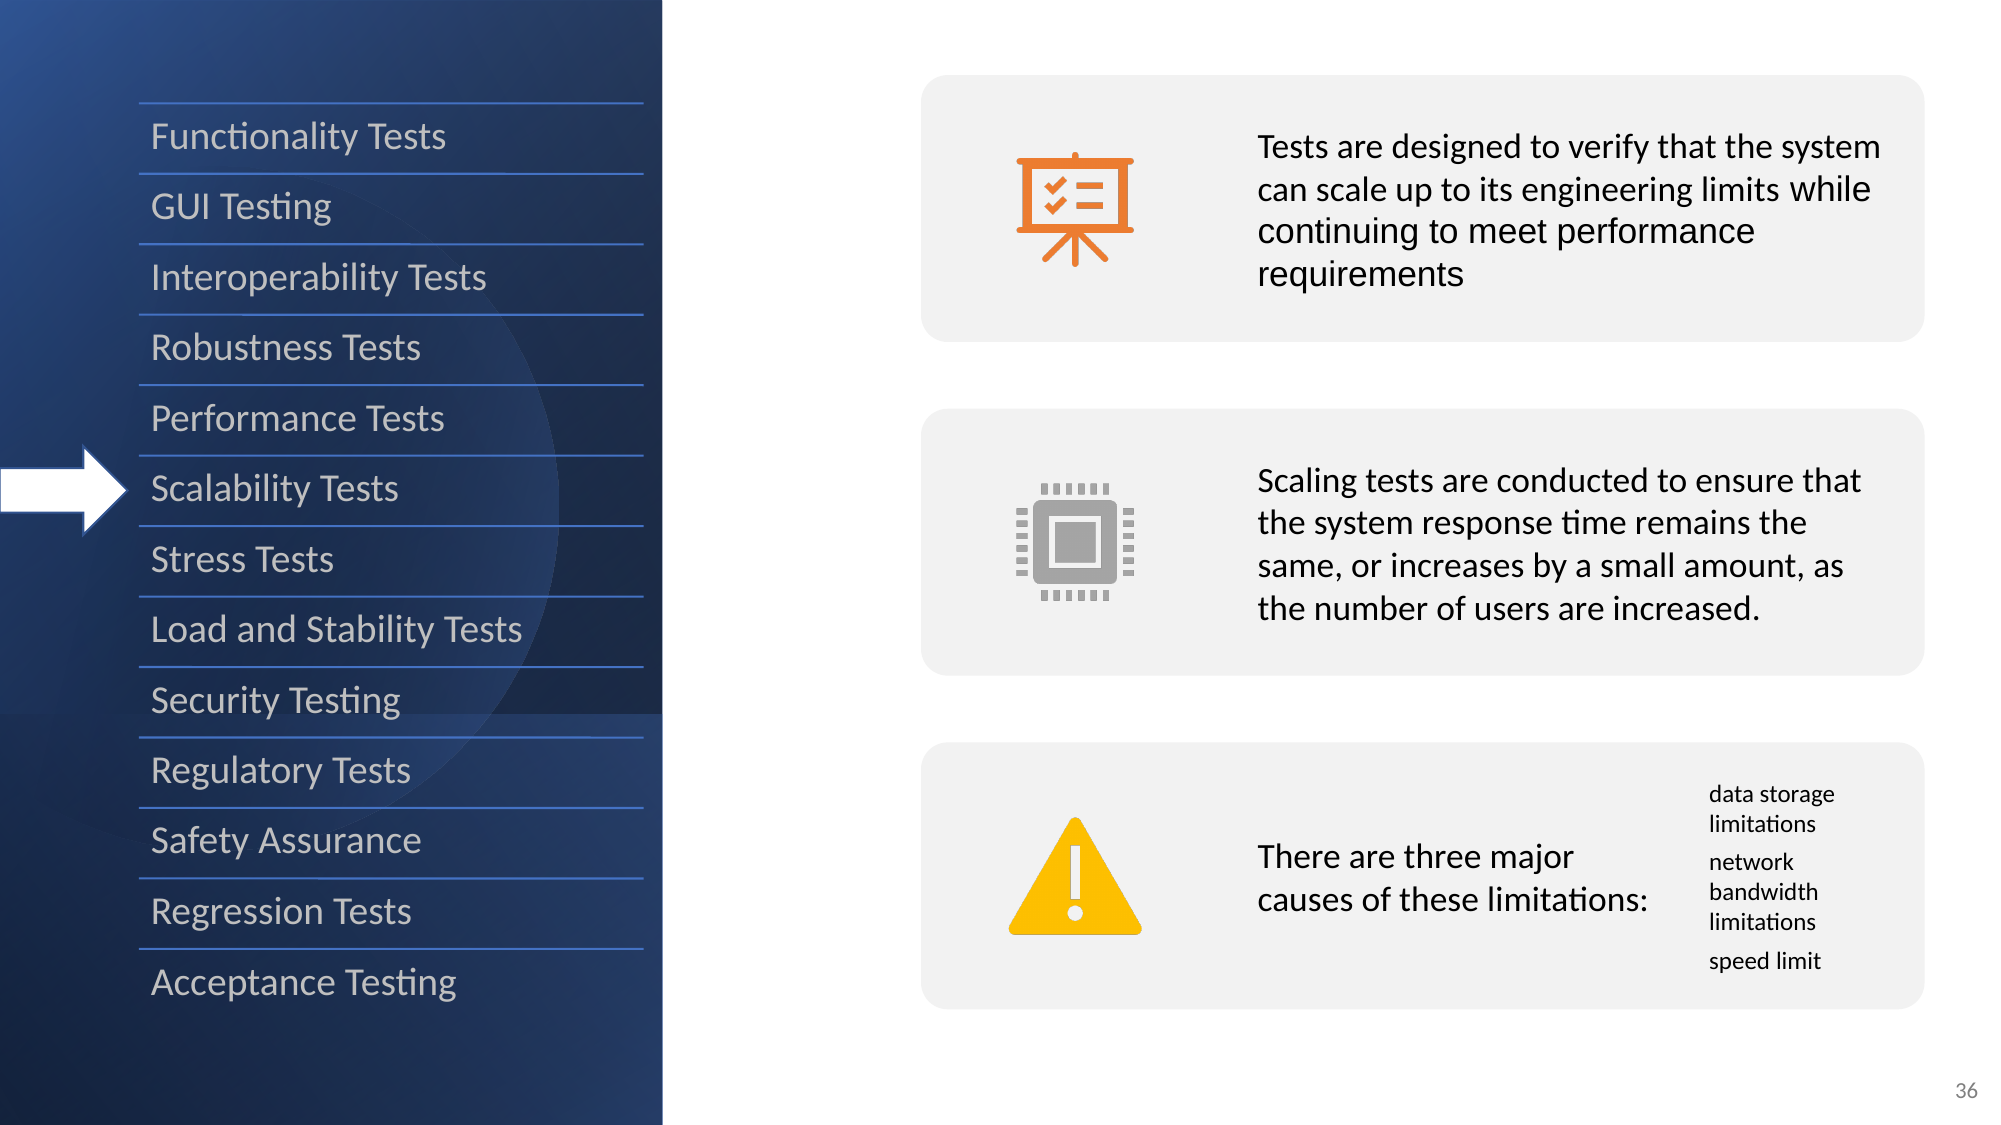

Tests are designed to verify that the system can scale up to its engineering limits while continuing to meet performance requirements
Scaling tests are conducted to ensure that the system response time remains the same, or increases by a small amount, as the number of users are increased.
There are three major causes of these limitations:
data storage limitations
network bandwidth limitations
speed limit
Functionality Tests
GUI Testing
Interoperability Tests
Robustness Tests
Performance Tests
Scalability Tests
Stress Tests
Load and Stability Tests
Security Testing
Regulatory Tests
Safety Assurance
Regression Tests
Acceptance Testing

36